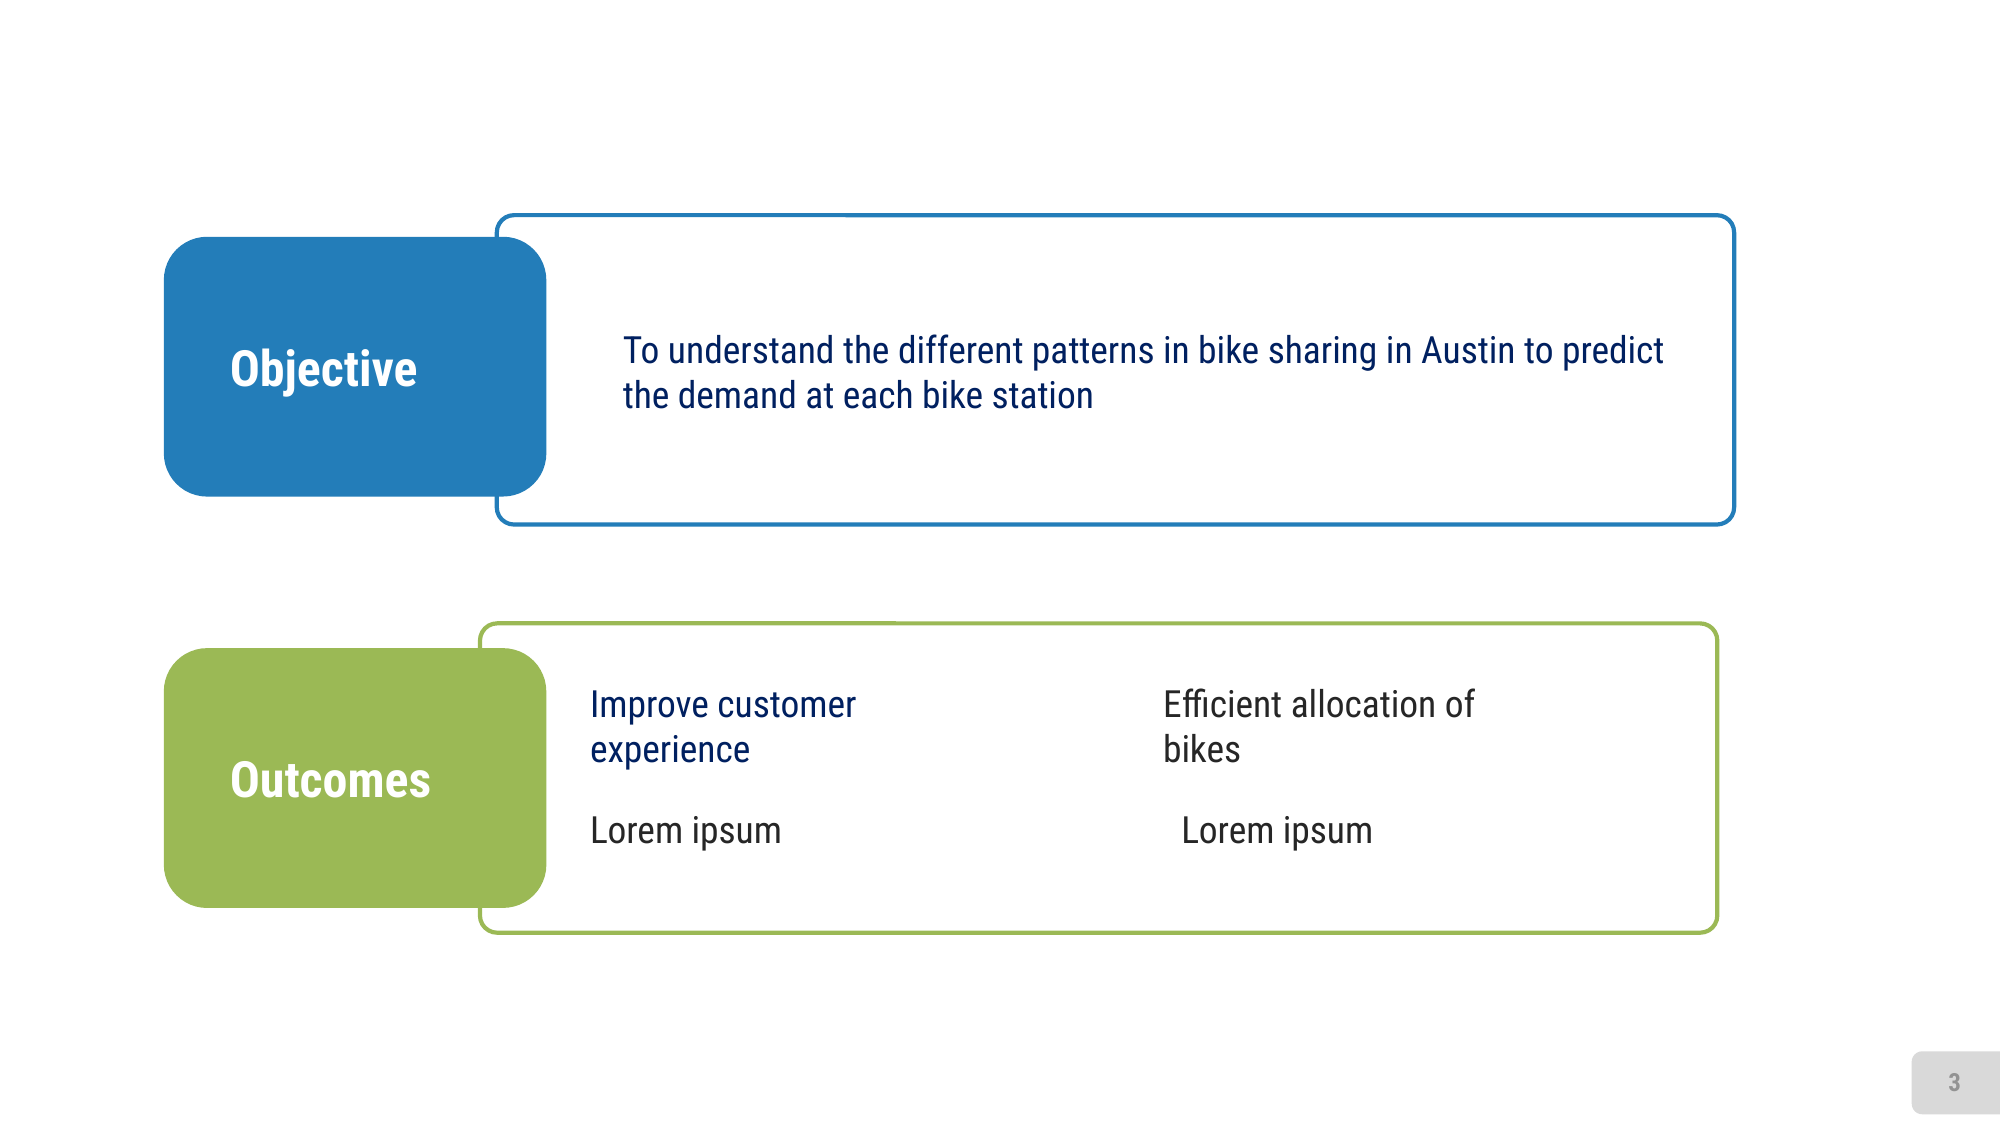

To understand the different patterns in bike sharing in Austin to predict the demand at each bike station

Objective

Improve customer experience
Efficient allocation of bikes
Outcomes
Lorem ipsum
Lorem ipsum
3